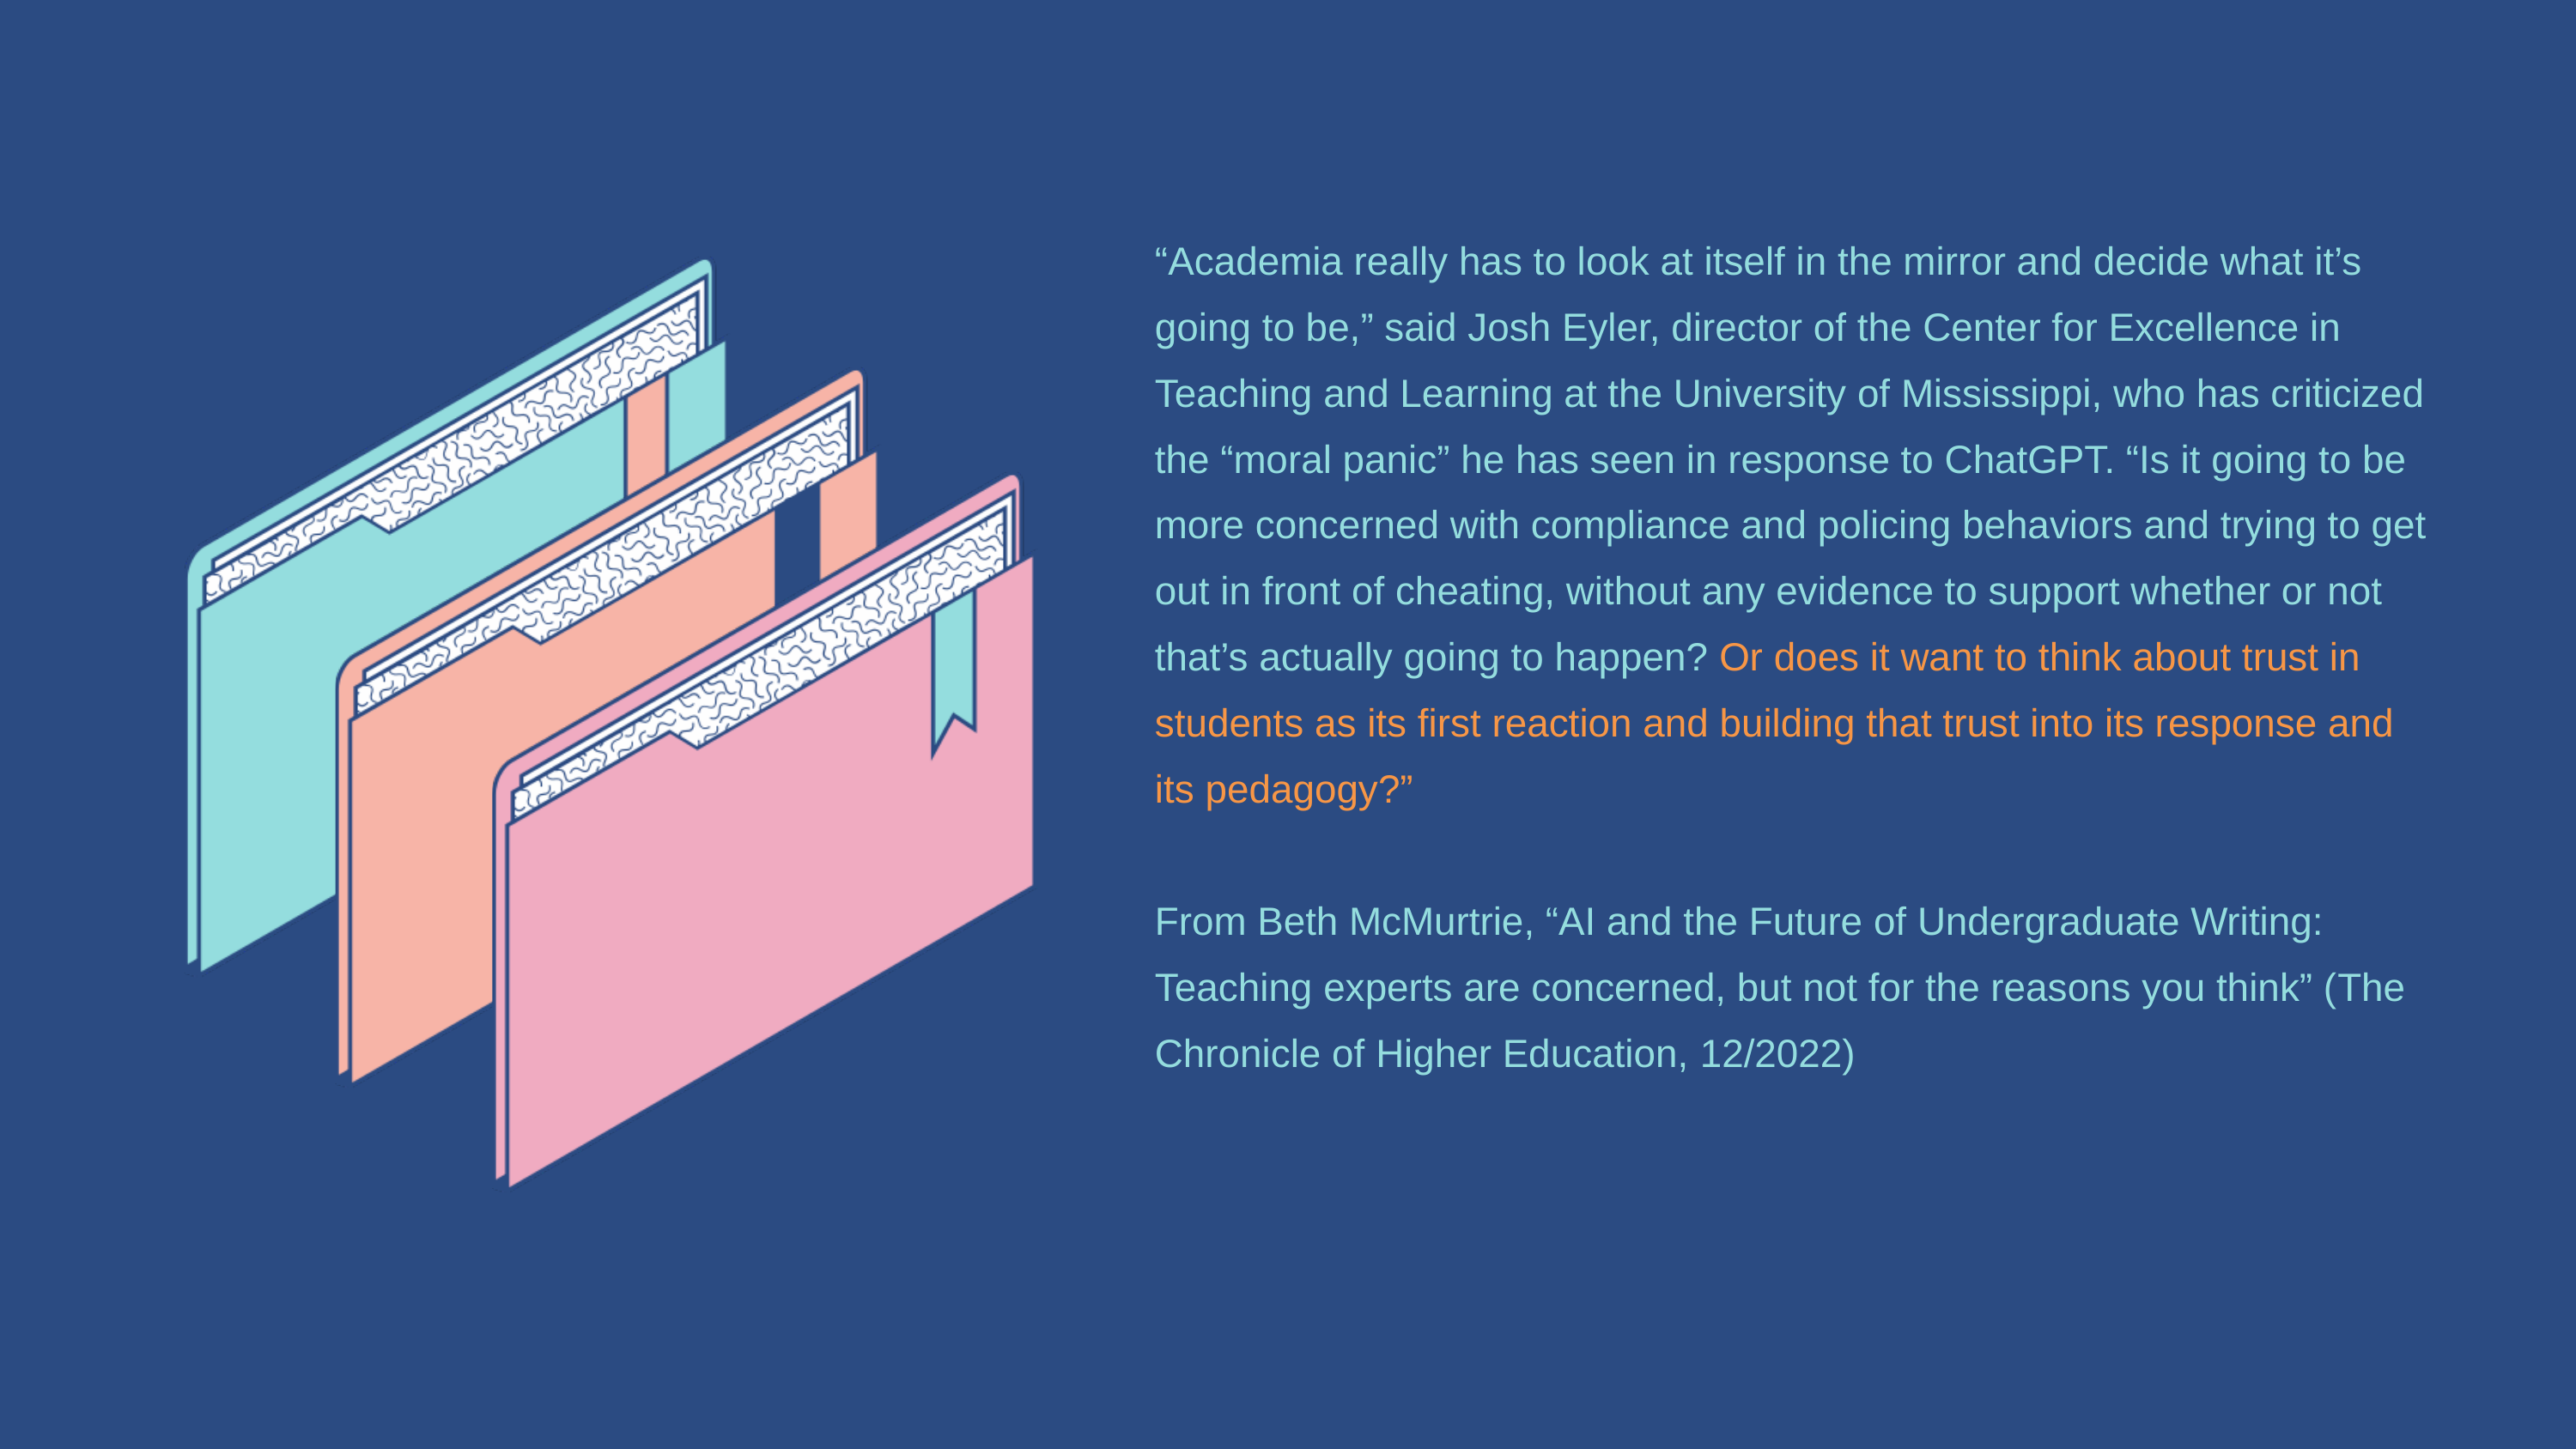

|  |
| --- |
| “Academia really has to look at itself in the mirror and decide what it’s going to be,” said Josh Eyler, director of the Center for Excellence in Teaching and Learning at the University of Mississippi, who has criticized the “moral panic” he has seen in response to ChatGPT. “Is it going to be more concerned with compliance and policing behaviors and trying to get out in front of cheating, without any evidence to support whether or not that’s actually going to happen? Or does it want to think about trust in students as its first reaction and building that trust into its response and its pedagogy?” From Beth McMurtrie, “AI and the Future of Undergraduate Writing: Teaching experts are concerned, but not for the reasons you think” (The Chronicle of Higher Education, 12/2022) |
|  |

Tip: Use links to go to a different page inside your presentation.
How: Highlight text, click on the link symbol on the toolbar, and select the page in your presentation you want to connect.